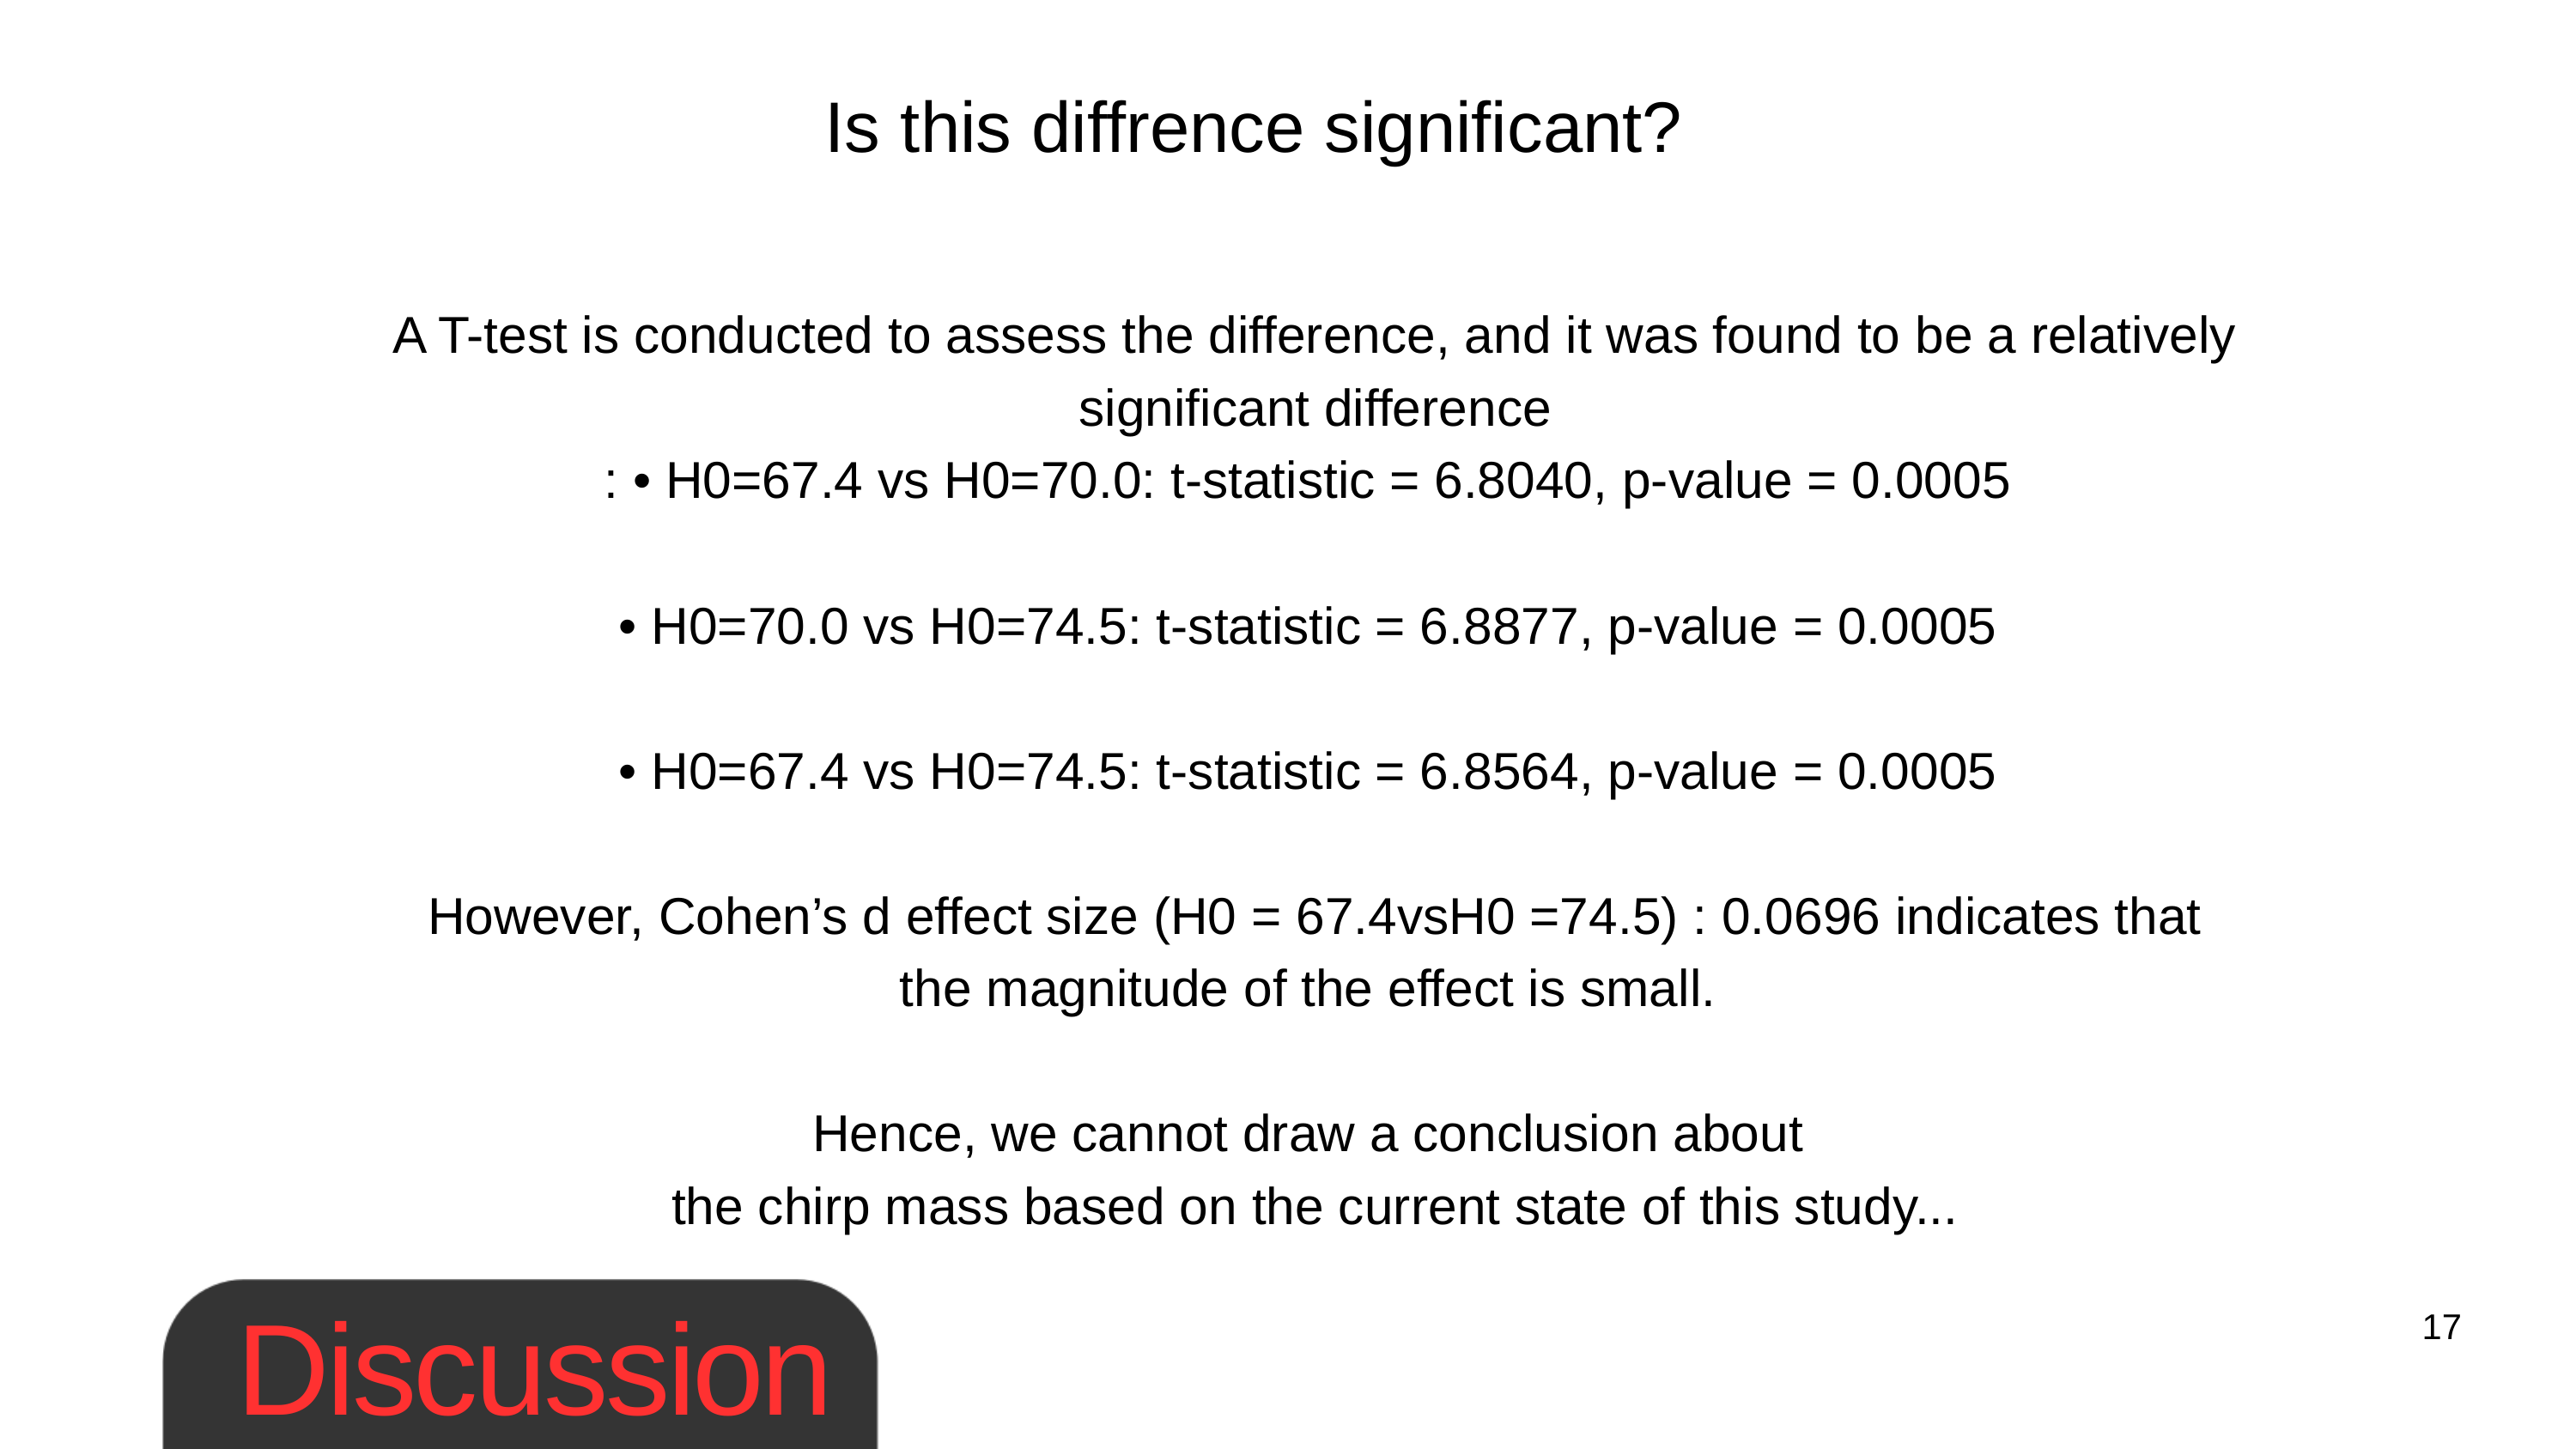

Is this diffrence significant?
A T-test is conducted to assess the difference, and it was found to be a relatively significant difference
: • H0=67.4 vs H0=70.0: t-statistic = 6.8040, p-value = 0.0005

• H0=70.0 vs H0=74.5: t-statistic = 6.8877, p-value = 0.0005

• H0=67.4 vs H0=74.5: t-statistic = 6.8564, p-value = 0.0005

However, Cohen’s d effect size (H0 = 67.4vsH0 =74.5) : 0.0696 indicates that
the magnitude of the effect is small.

Hence, we cannot draw a conclusion about
the chirp mass based on the current state of this study...

17
Discussion